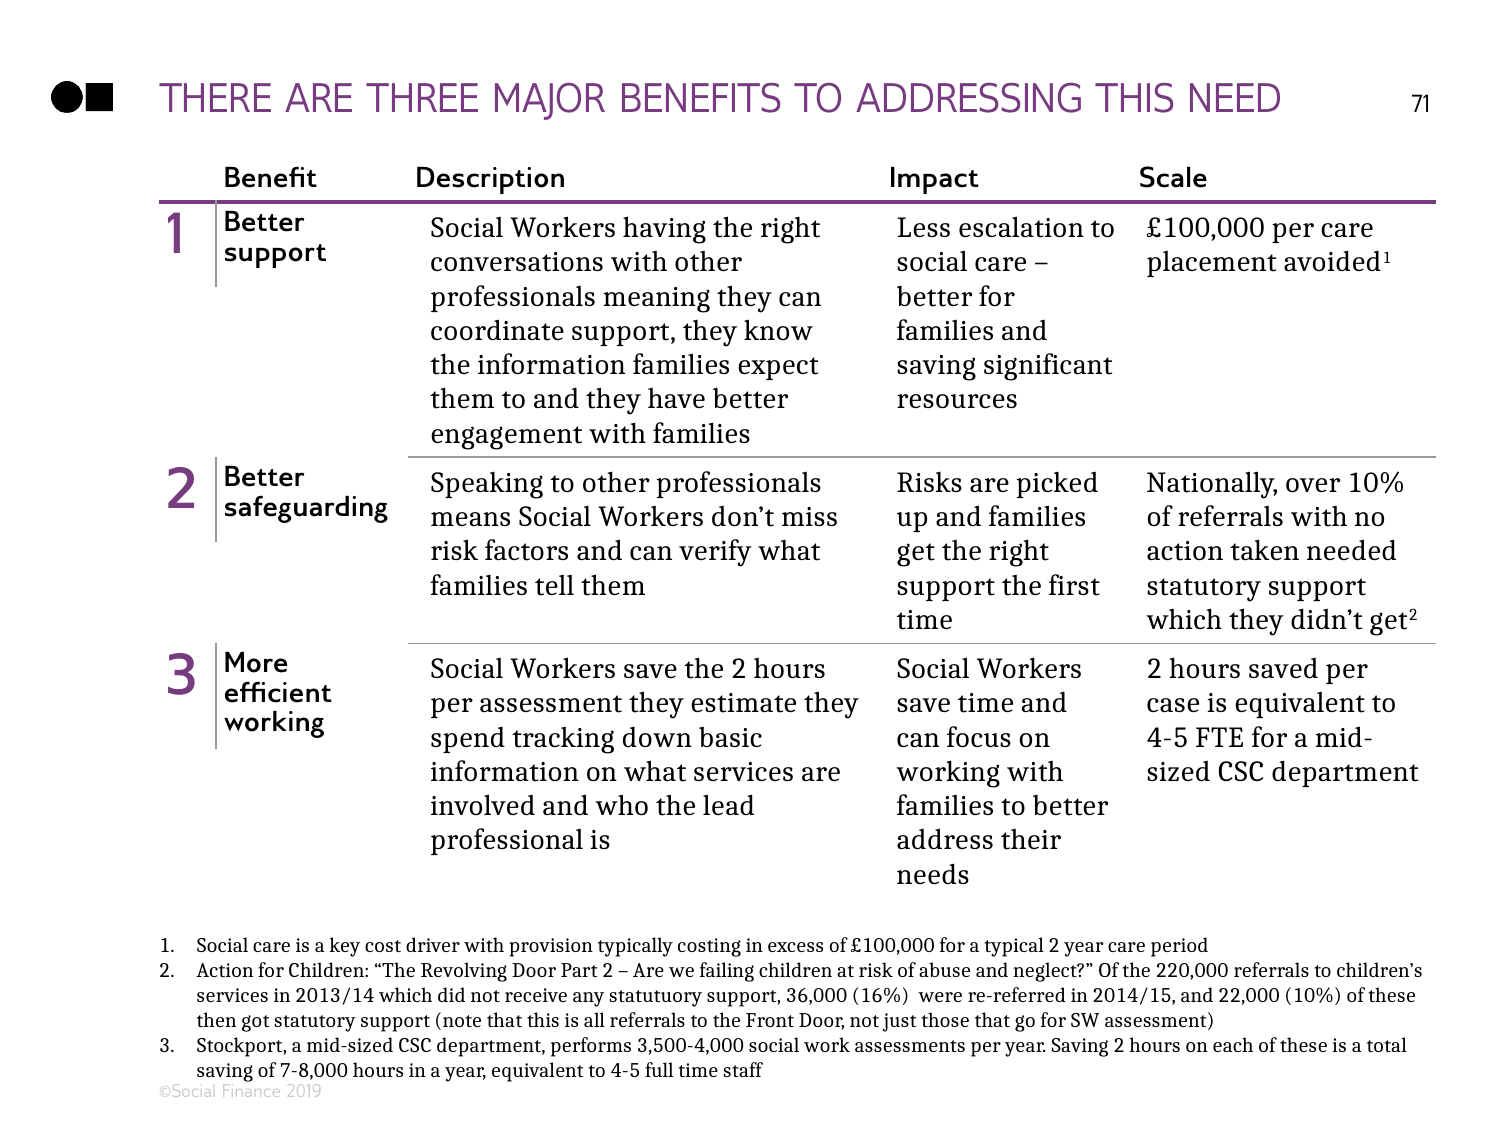

# There are three major benefits to addressing this need
71
|  | Benefit | Description | Impact | Scale |
| --- | --- | --- | --- | --- |
| 1 | Better support | Social Workers having the right conversations with other professionals meaning they can coordinate support, they know the information families expect them to and they have better engagement with families | Less escalation to social care – better for families and saving significant resources | £100,000 per care placement avoided1 |
|  |  |  |  |  |
| 2 | Better safeguarding | Speaking to other professionals means Social Workers don’t miss risk factors and can verify what families tell them | Risks are picked up and families get the right support the first time | Nationally, over 10% of referrals with no action taken needed statutory support which they didn’t get2 |
|  |  |  |  |  |
| 3 | More efficient working | Social Workers save the 2 hours per assessment they estimate they spend tracking down basic information on what services are involved and who the lead professional is | Social Workers save time and can focus on working with families to better address their needs | 2 hours saved per case is equivalent to 4-5 FTE for a mid-sized CSC department |
|  |  |  |  |  |
Social care is a key cost driver with provision typically costing in excess of £100,000 for a typical 2 year care period
Action for Children: “The Revolving Door Part 2 – Are we failing children at risk of abuse and neglect?” Of the 220,000 referrals to children’s services in 2013/14 which did not receive any statutuory support, 36,000 (16%)  were re-referred in 2014/15, and 22,000 (10%) of these then got statutory support (note that this is all referrals to the Front Door, not just those that go for SW assessment)
Stockport, a mid-sized CSC department, performs 3,500-4,000 social work assessments per year. Saving 2 hours on each of these is a total saving of 7-8,000 hours in a year, equivalent to 4-5 full time staff